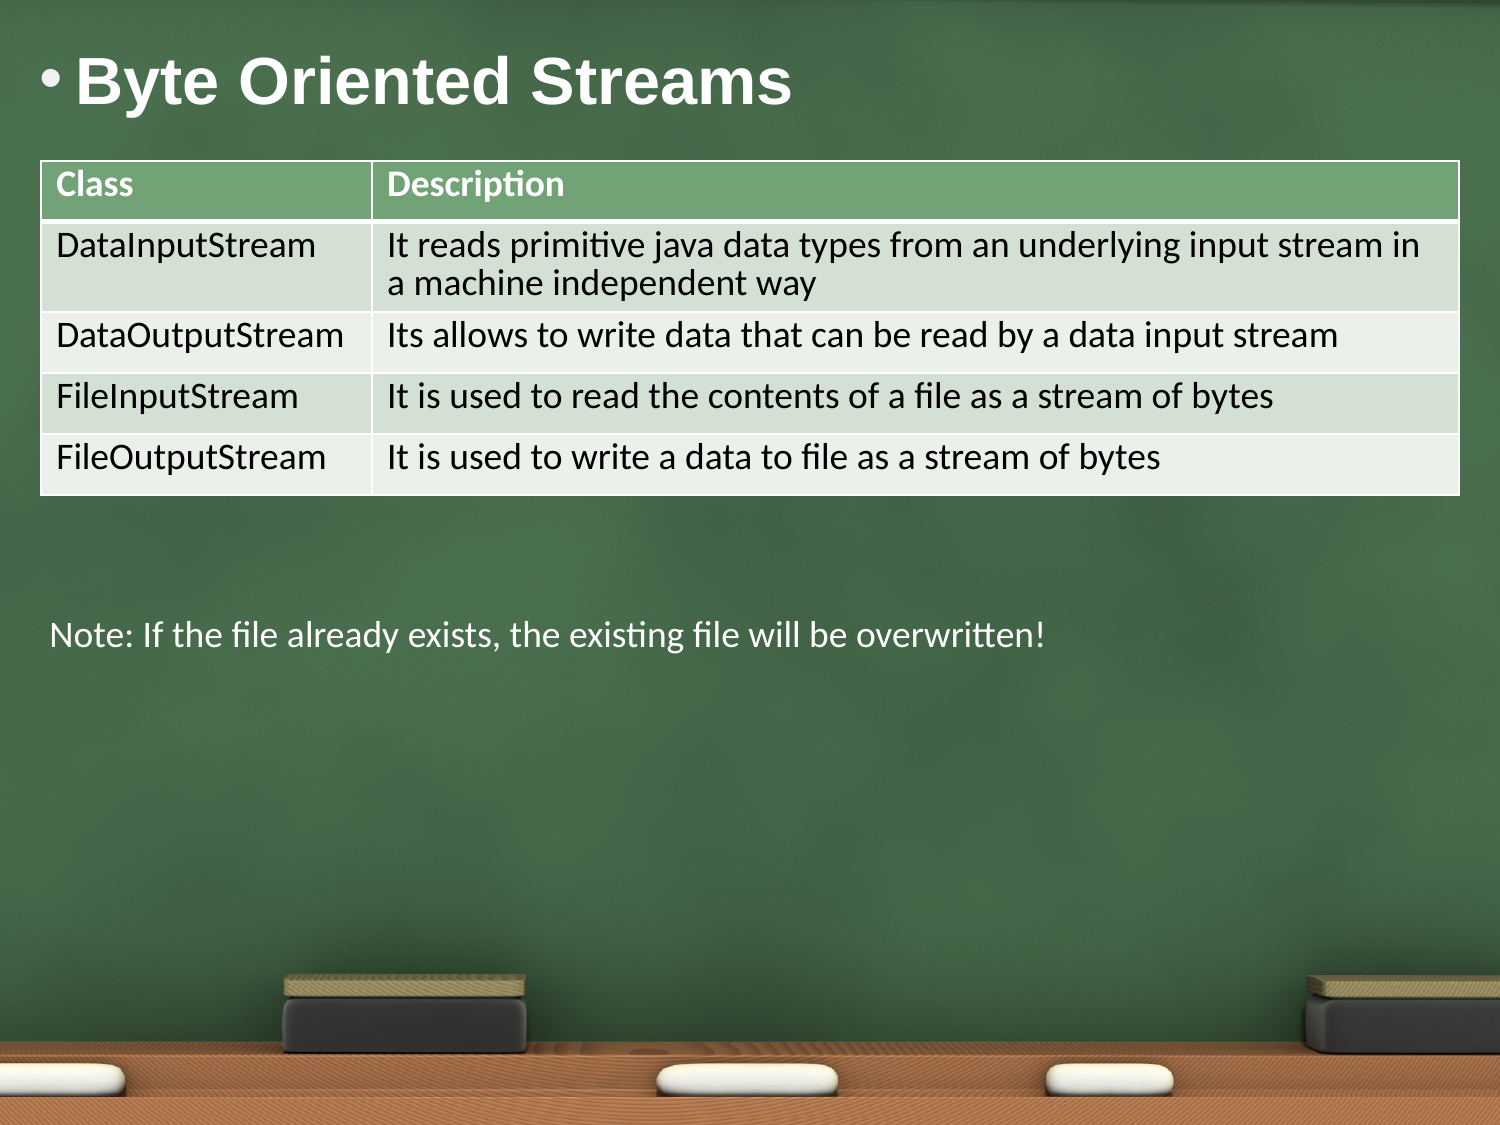

# Byte Oriented Streams

Note: If the file already exists, the existing file will be overwritten!
| Class | Description |
| --- | --- |
| DataInputStream | It reads primitive java data types from an underlying input stream in a machine independent way |
| DataOutputStream | Its allows to write data that can be read by a data input stream |
| FileInputStream | It is used to read the contents of a file as a stream of bytes |
| FileOutputStream | It is used to write a data to file as a stream of bytes |